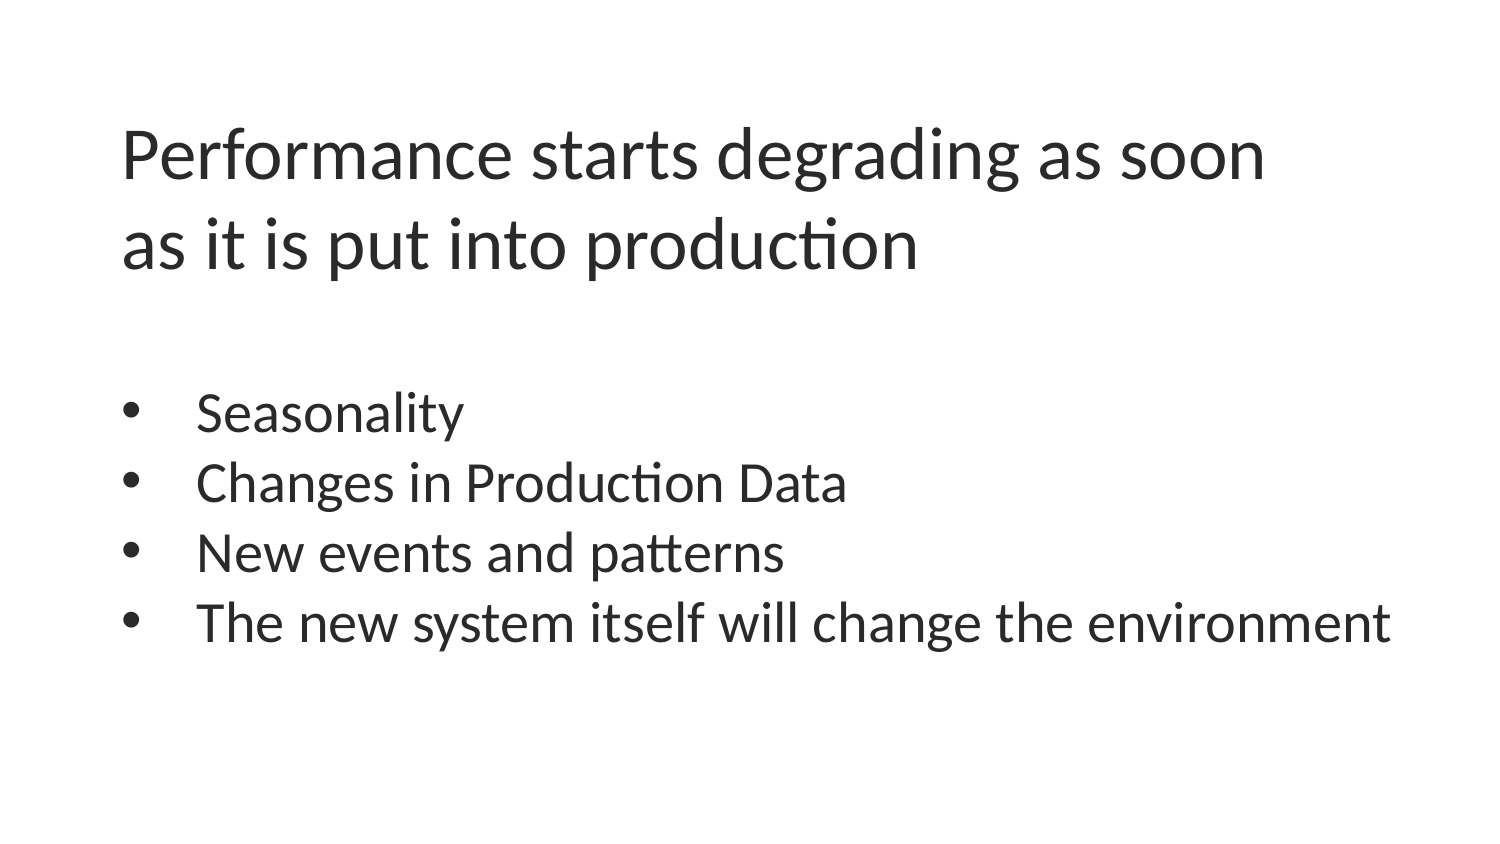

Performance starts degrading as soon
as it is put into production
Seasonality
Changes in Production Data
New events and patterns
The new system itself will change the environment